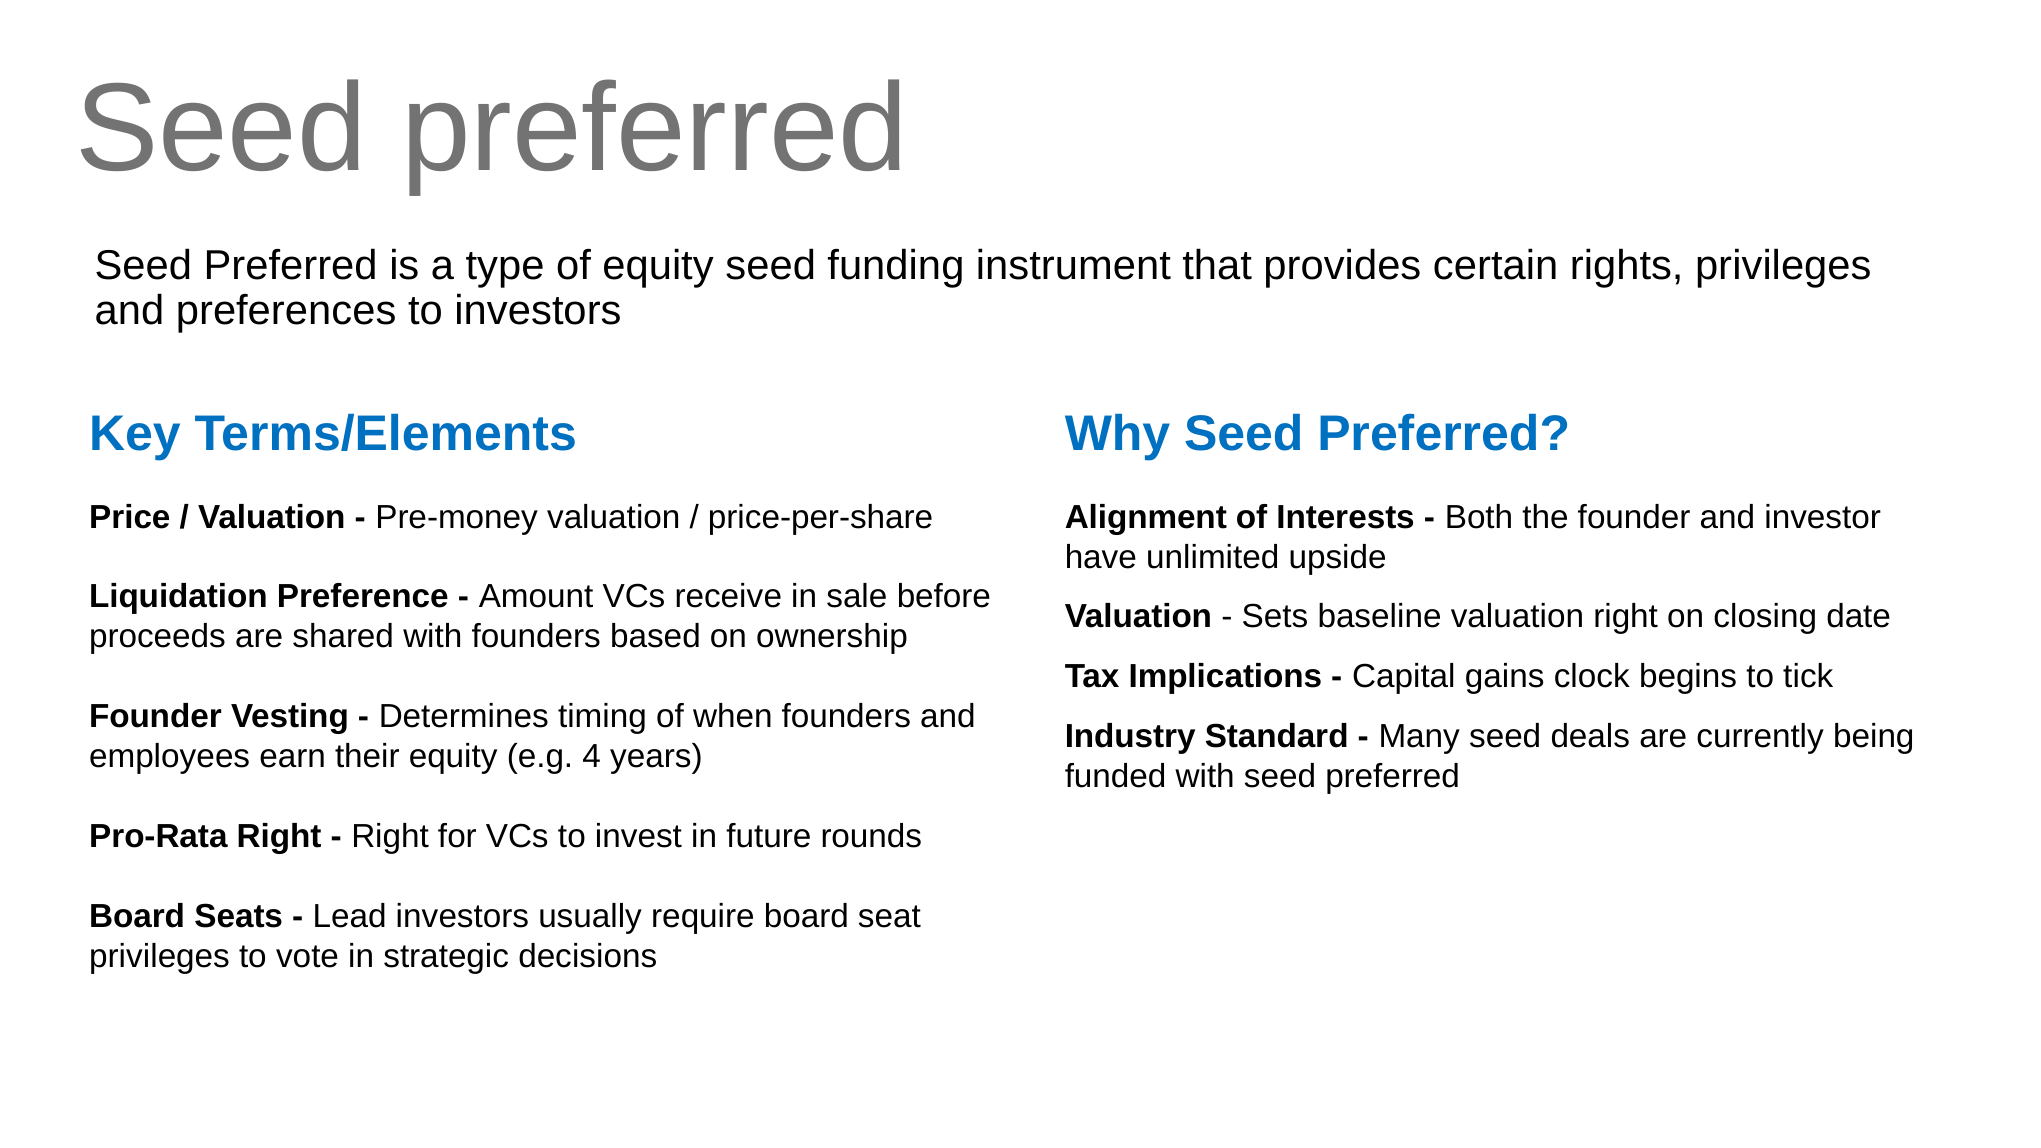

The flow of ideas, money, and equity
Seed preferred
# The flow of ideas, money, and equity
Seed Preferred is a type of equity seed funding instrument that provides certain rights, privileges and preferences to investors
Why Seed Preferred?
Key Terms/Elements
Price / Valuation - Pre-money valuation / price-per-share

Liquidation Preference - Amount VCs receive in sale before proceeds are shared with founders based on ownership

Founder Vesting - Determines timing of when founders and employees earn their equity (e.g. 4 years)

Pro-Rata Right - Right for VCs to invest in future rounds

Board Seats - Lead investors usually require board seat privileges to vote in strategic decisions
Alignment of Interests - Both the founder and investor have unlimited upside

Valuation - Sets baseline valuation right on closing date

Tax Implications - Capital gains clock begins to tick

Industry Standard - Many seed deals are currently being funded with seed preferred